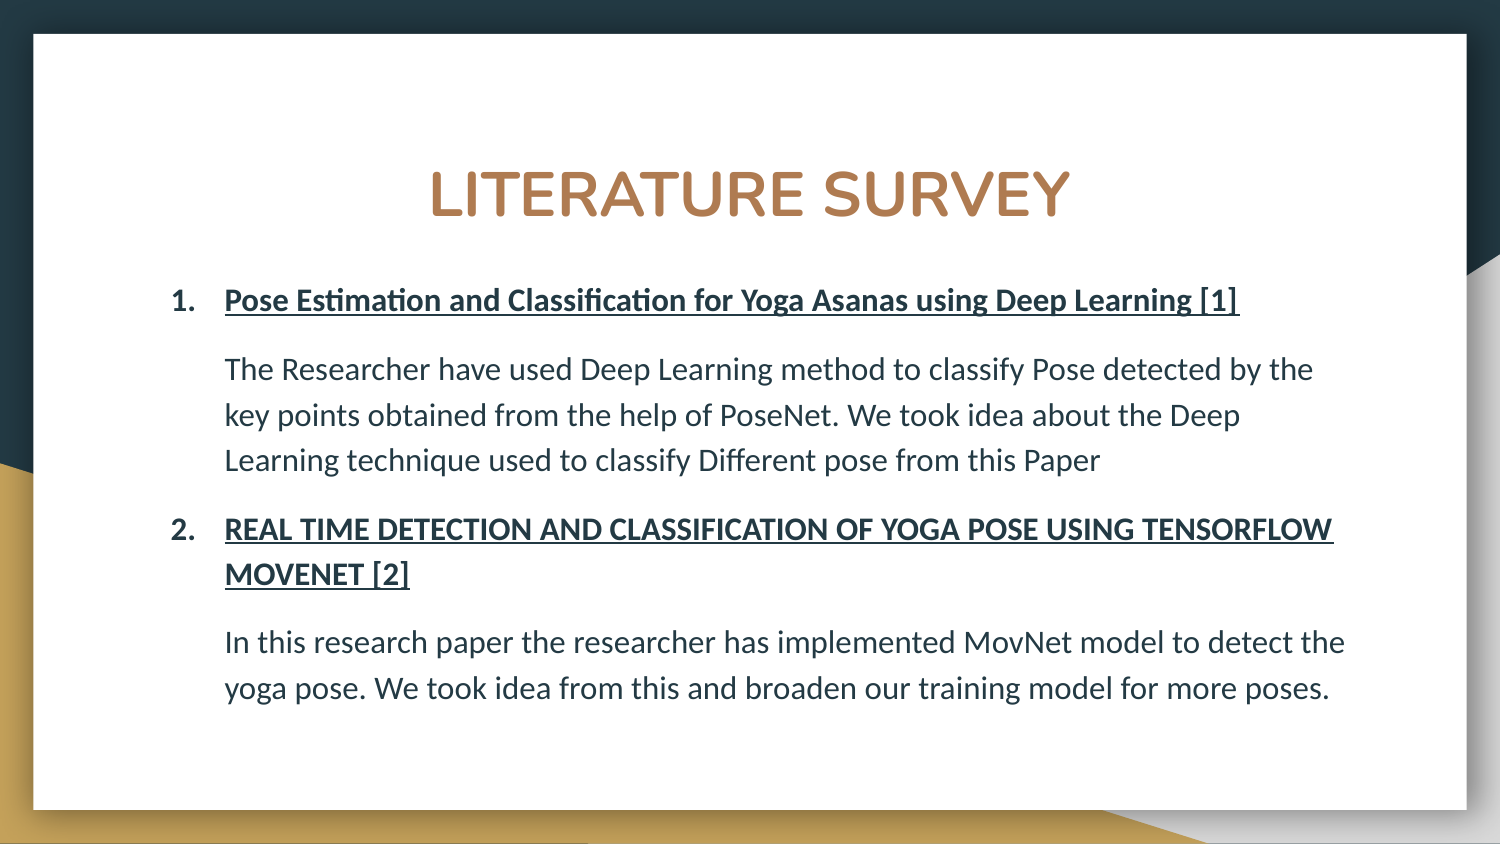

# LITERATURE SURVEY
Pose Estimation and Classification for Yoga Asanas using Deep Learning [1]
The Researcher have used Deep Learning method to classify Pose detected by the key points obtained from the help of PoseNet. We took idea about the Deep Learning technique used to classify Different pose from this Paper
REAL TIME DETECTION AND CLASSIFICATION OF YOGA POSE USING TENSORFLOW MOVENET [2]
In this research paper the researcher has implemented MovNet model to detect the yoga pose. We took idea from this and broaden our training model for more poses.